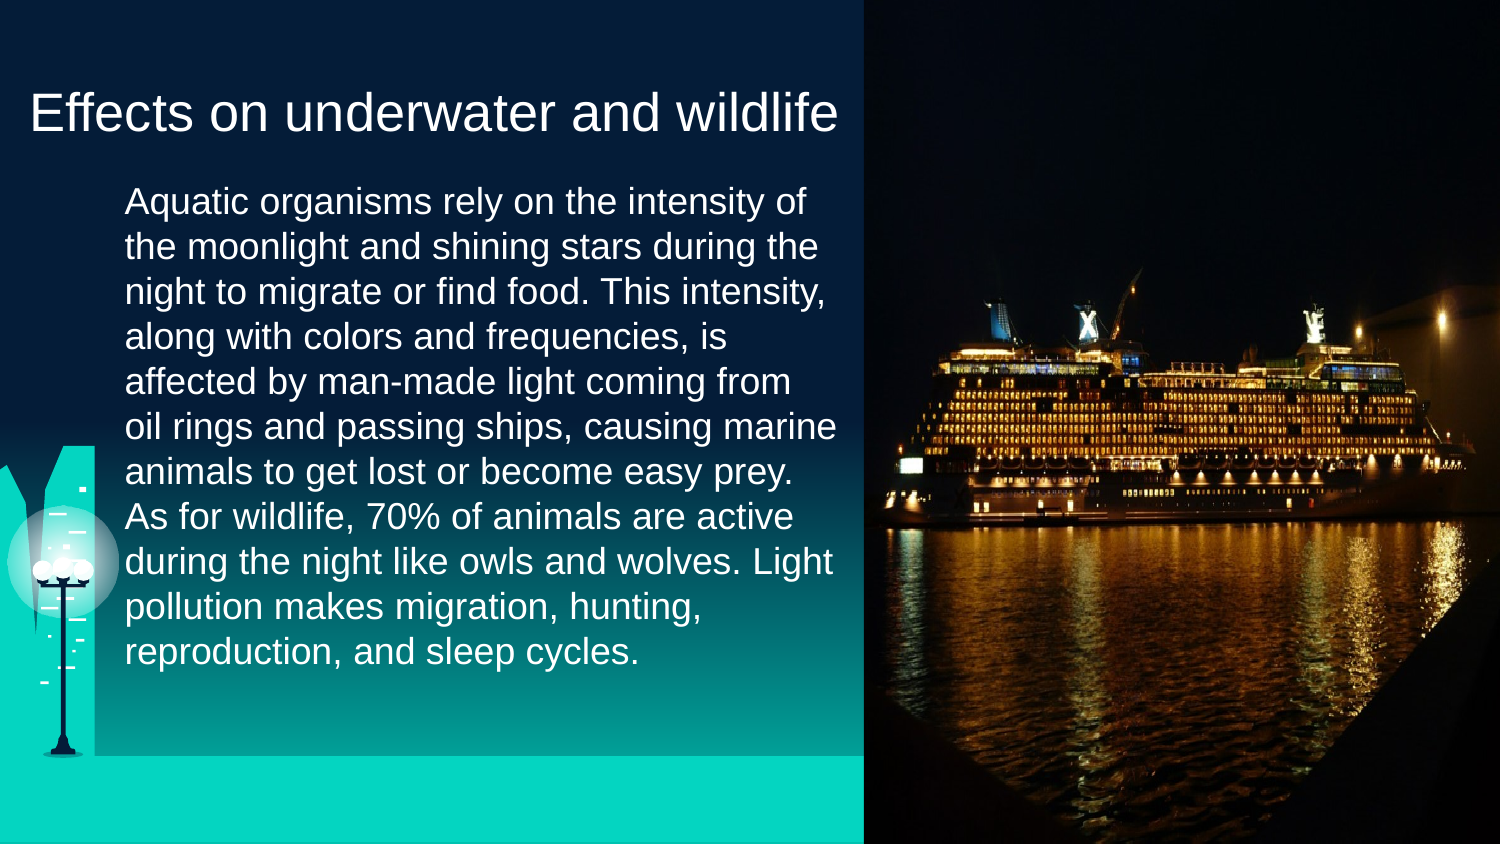

# Effects on underwater and wildlife
Aquatic organisms rely on the intensity of the moonlight and shining stars during the night to migrate or find food. This intensity, along with colors and frequencies, is affected by man-made light coming from oil rings and passing ships, causing marine animals to get lost or become easy prey.
As for wildlife, 70% of animals are active during the night like owls and wolves. Light pollution makes migration, hunting, reproduction, and sleep cycles.